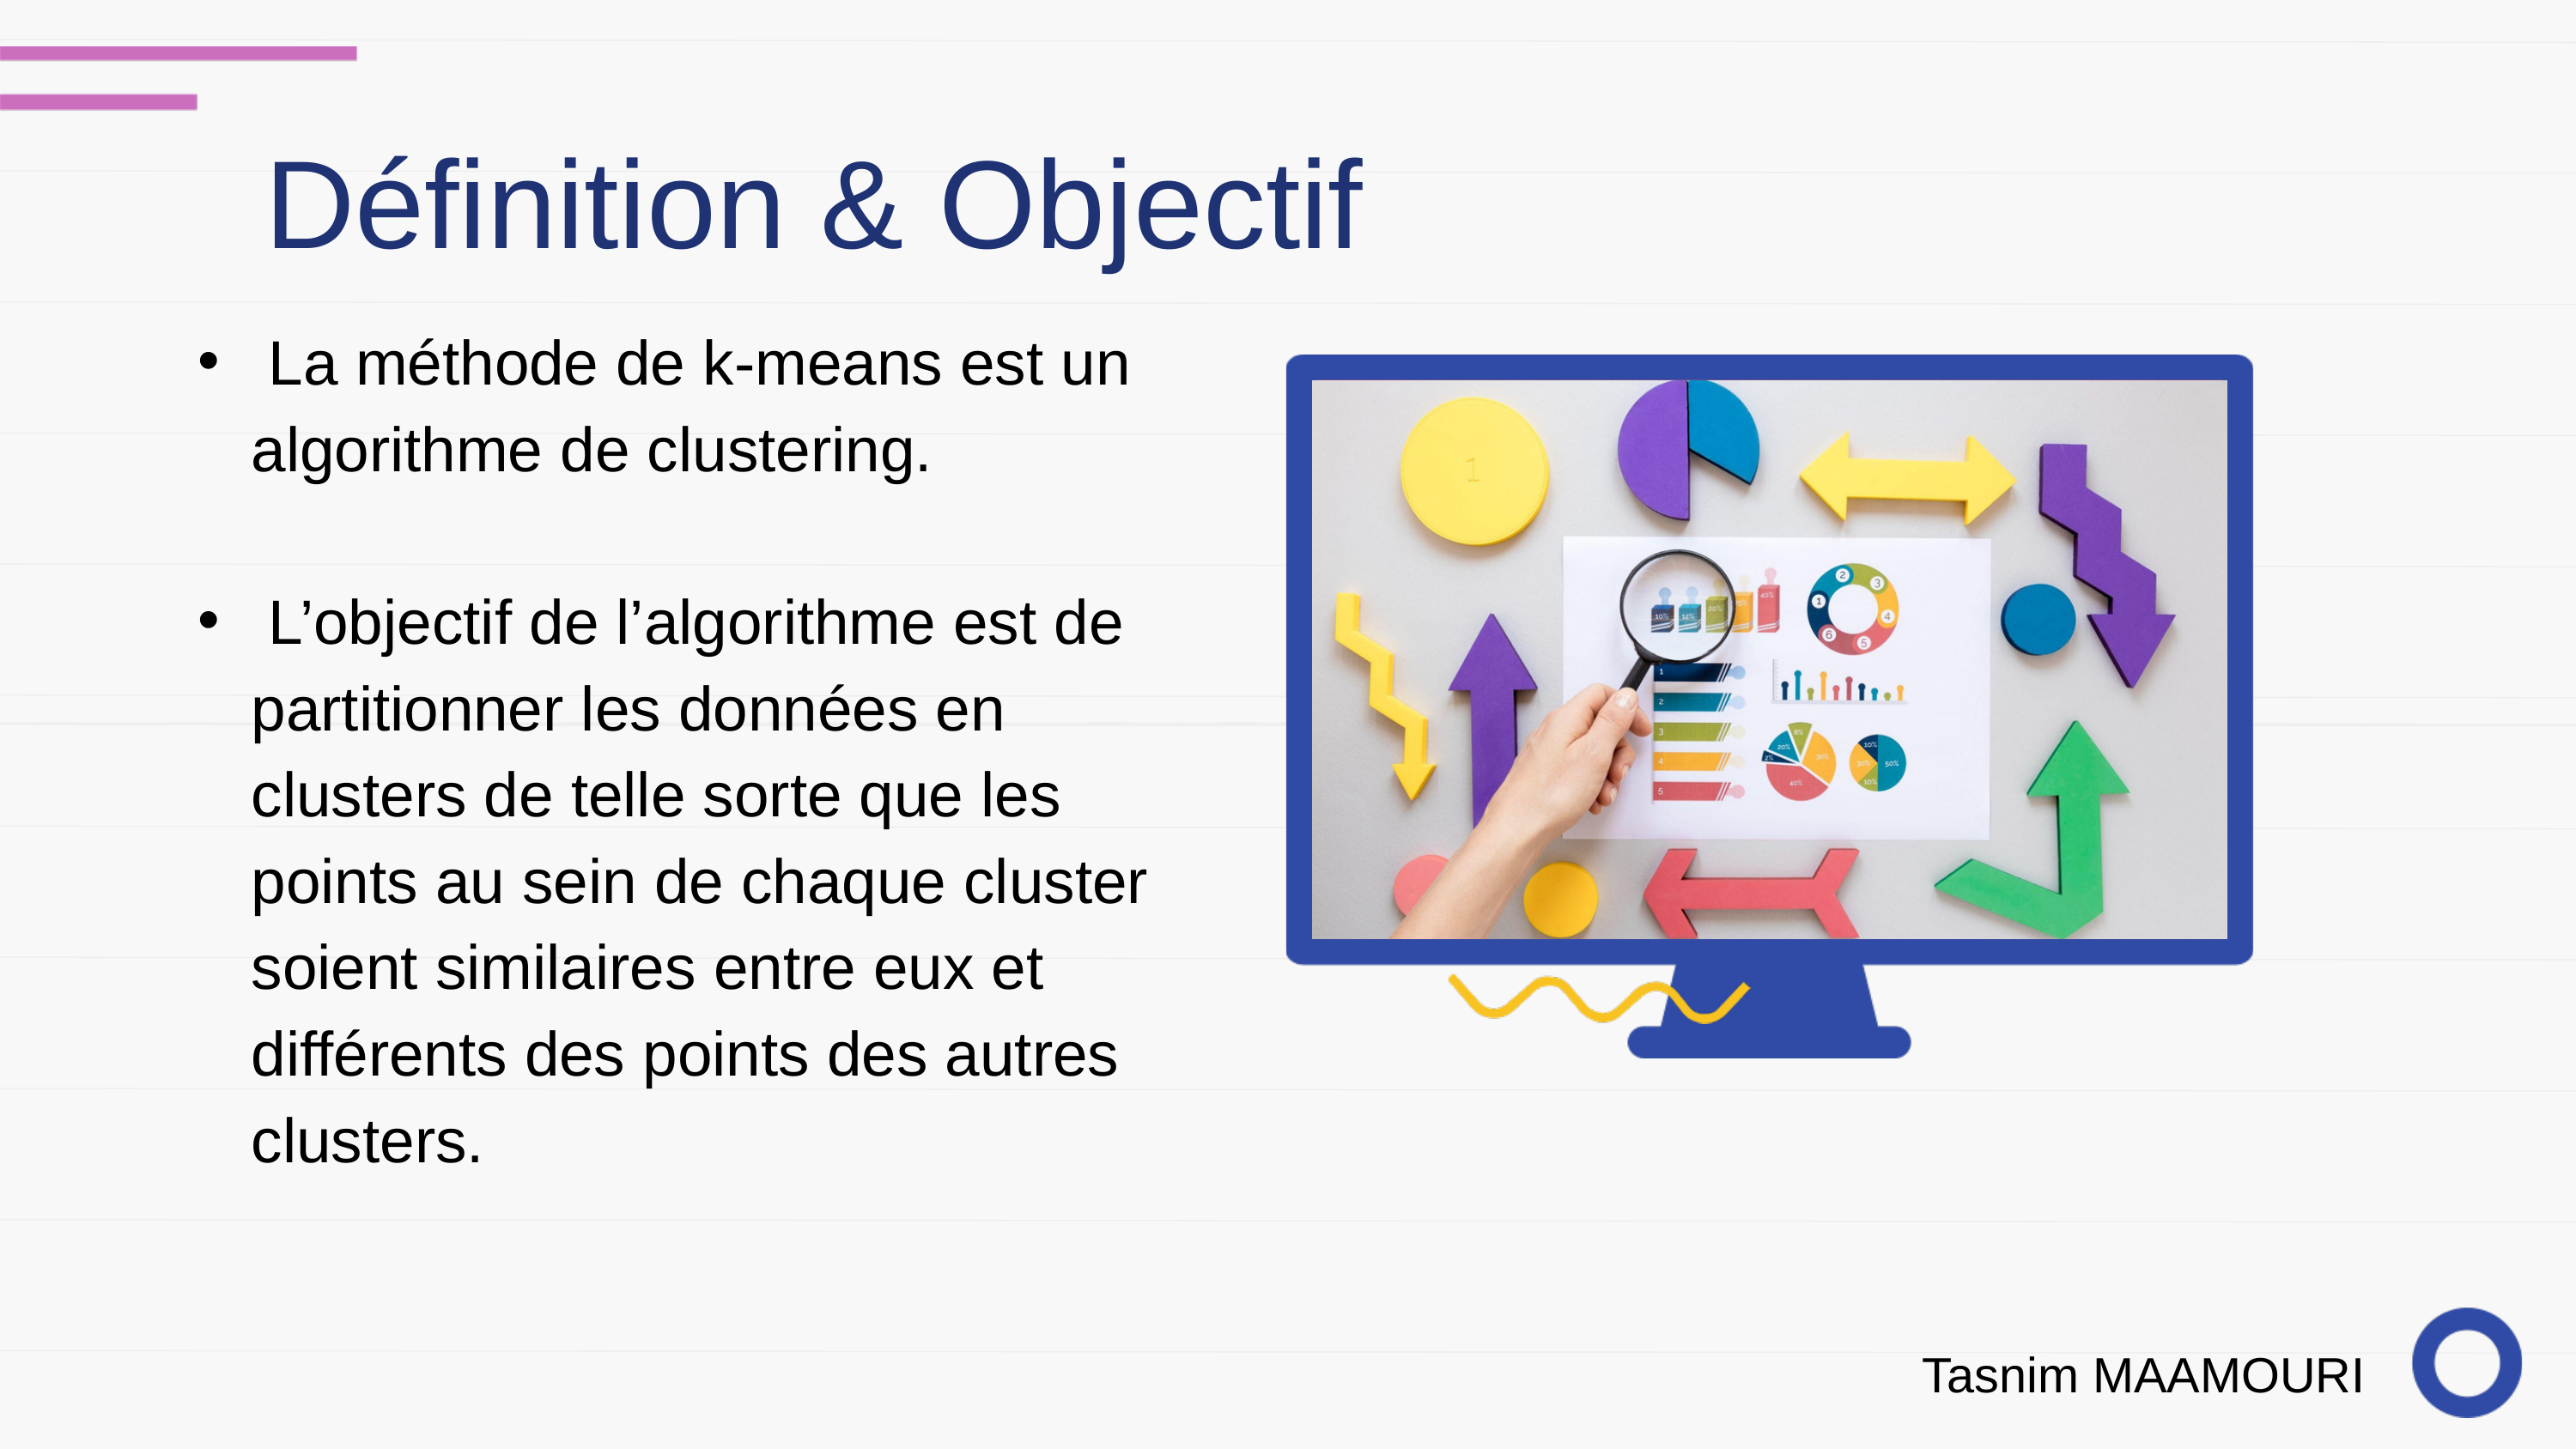

Définition & Objectif

 La méthode de k-means est un algorithme de clustering.

 L’objectif de l’algorithme est de partitionner les données en clusters de telle sorte que les points au sein de chaque cluster soient similaires entre eux et différents des points des autres clusters.

Tasnim MAAMOURI